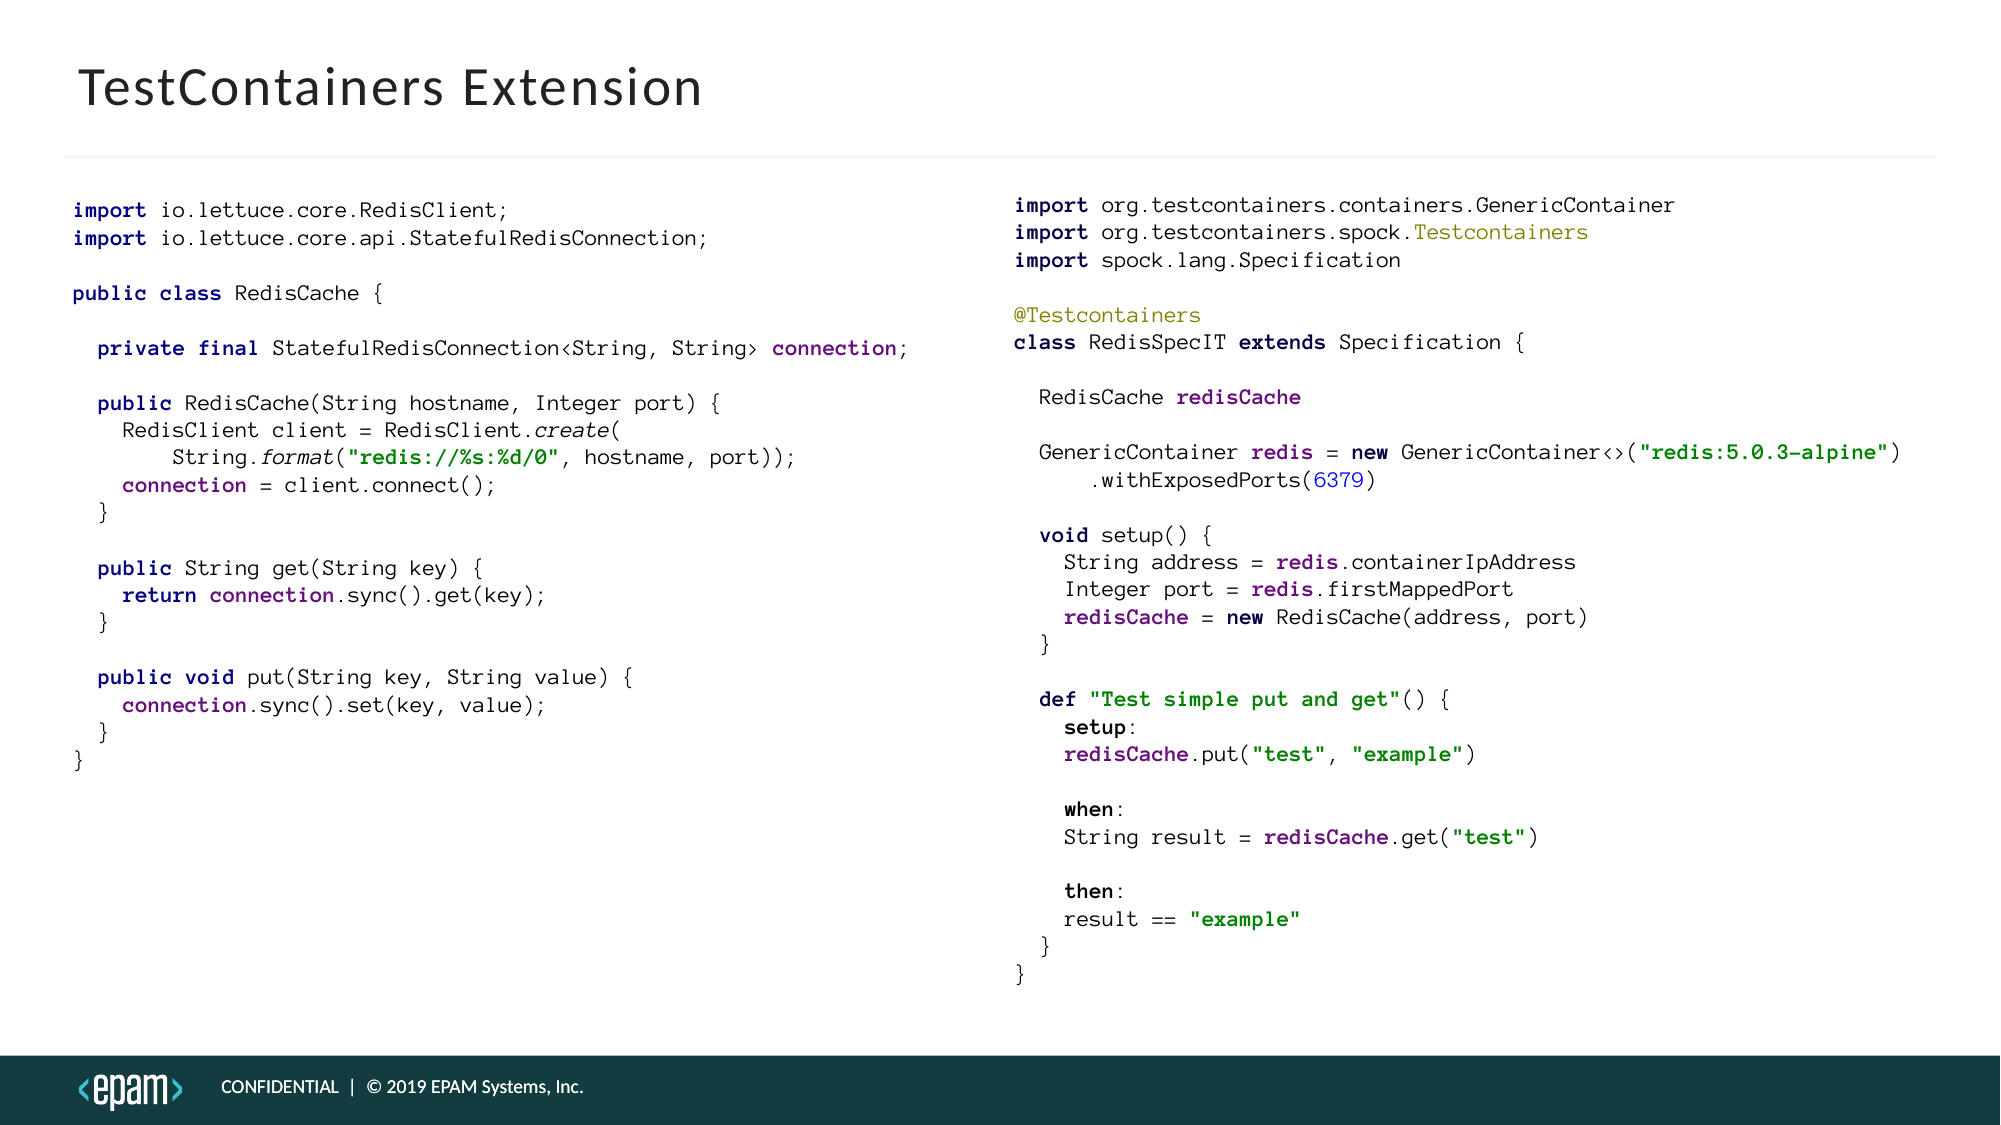

# TestContainers Extension
import org.testcontainers.containers.GenericContainer
import org.testcontainers.spock.Testcontainers
import spock.lang.Specification
@Testcontainers
class RedisSpecIT extends Specification {
  RedisCache redisCache
  GenericContainer redis = new GenericContainer<>("redis:5.0.3-alpine")
      .withExposedPorts(6379)
  void setup() {
    String address = redis.containerIpAddress
    Integer port = redis.firstMappedPort
    redisCache = new RedisCache(address, port)
  }
  def "Test simple put and get"() {
    setup:
    redisCache.put("test", "example")
    when:
    String result = redisCache.get("test")
    then:
    result == "example"
  }
}
import io.lettuce.core.RedisClient;
import io.lettuce.core.api.StatefulRedisConnection;
public class RedisCache {
  private final StatefulRedisConnection<String, String> connection;
  public RedisCache(String hostname, Integer port) {
    RedisClient client = RedisClient.create(
        String.format("redis://%s:%d/0", hostname, port));
    connection = client.connect();
  }
  public String get(String key) {
    return connection.sync().get(key);
  }
  public void put(String key, String value) {
    connection.sync().set(key, value);
  }
}
CONFIDENTIAL  |  © 2019 EPAM Systems, Inc.